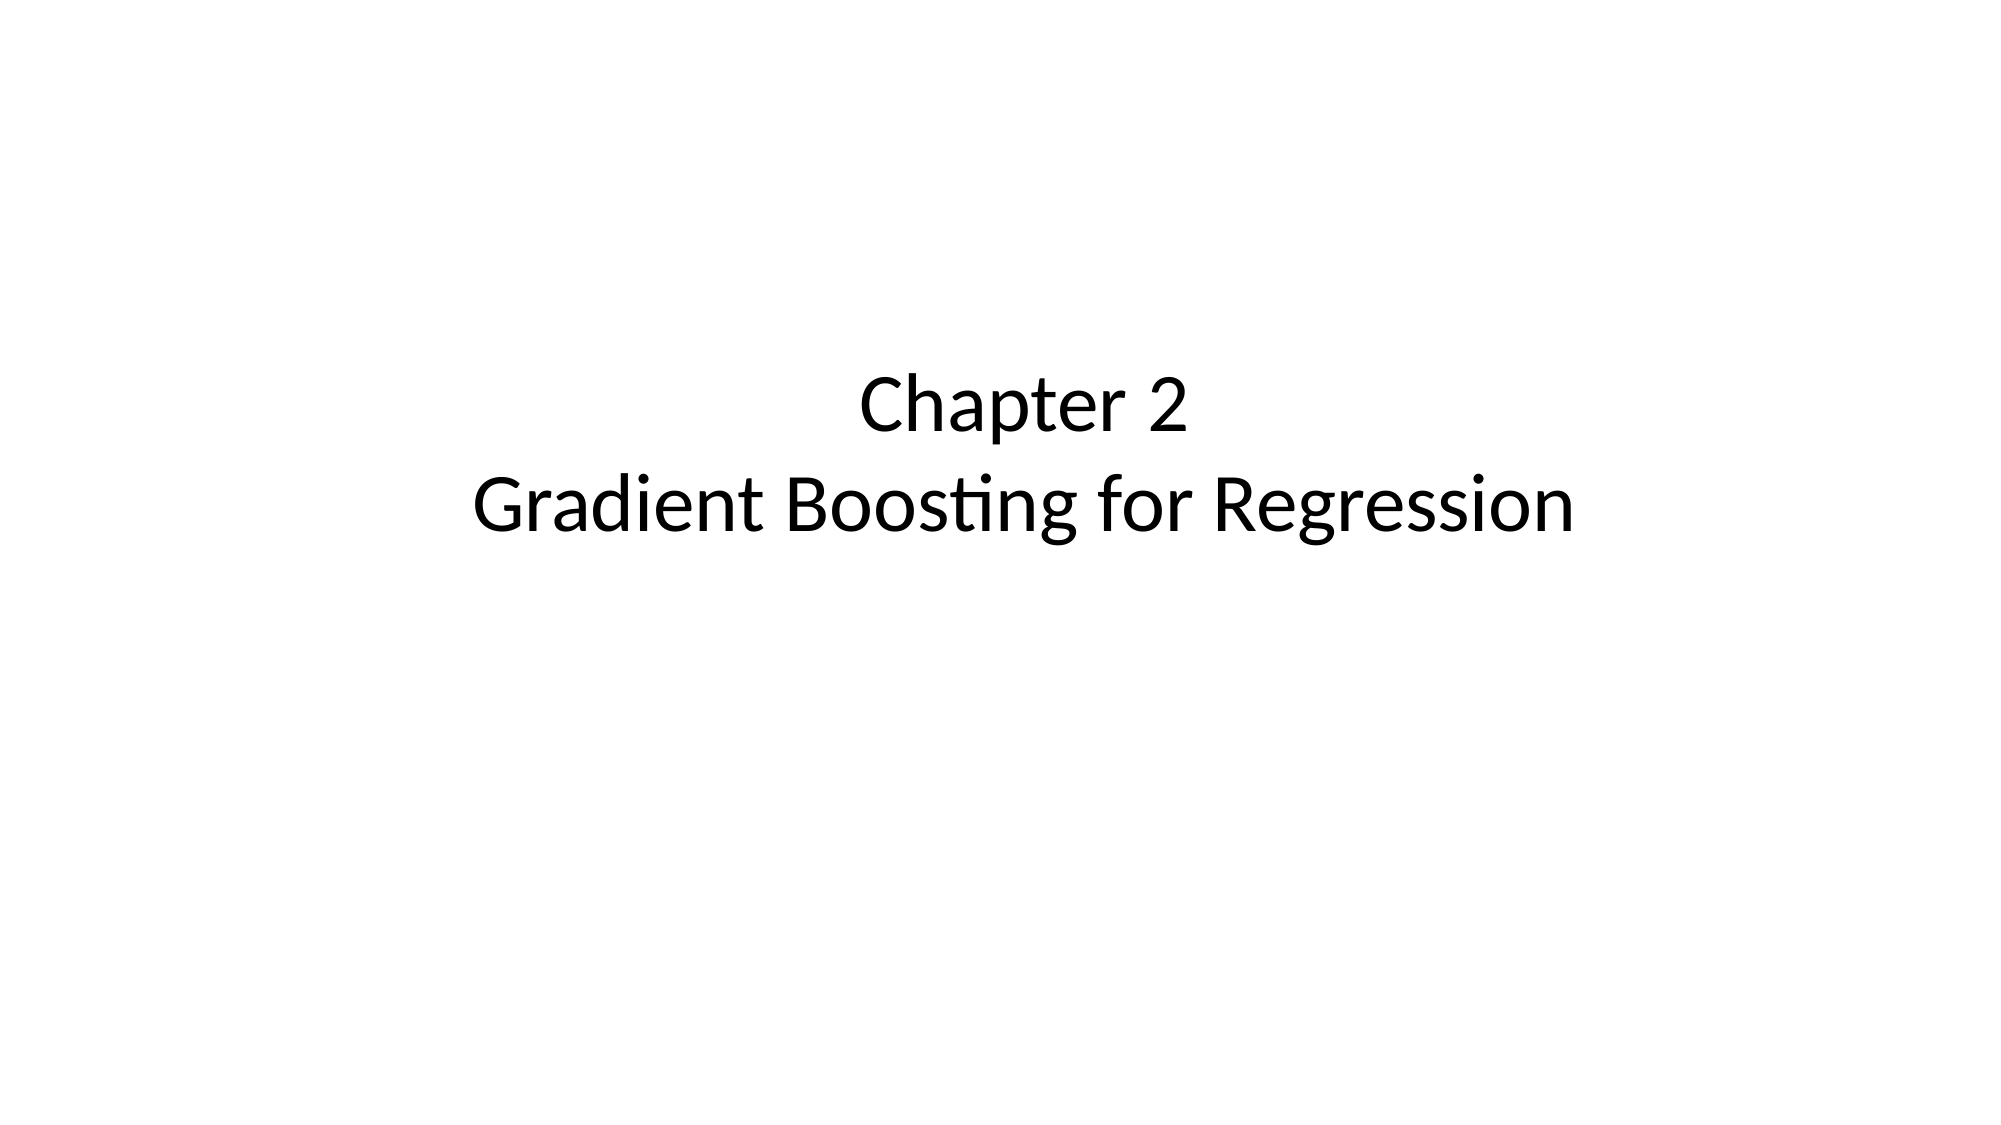

# Chapter 2
Gradient Boosting for Regression